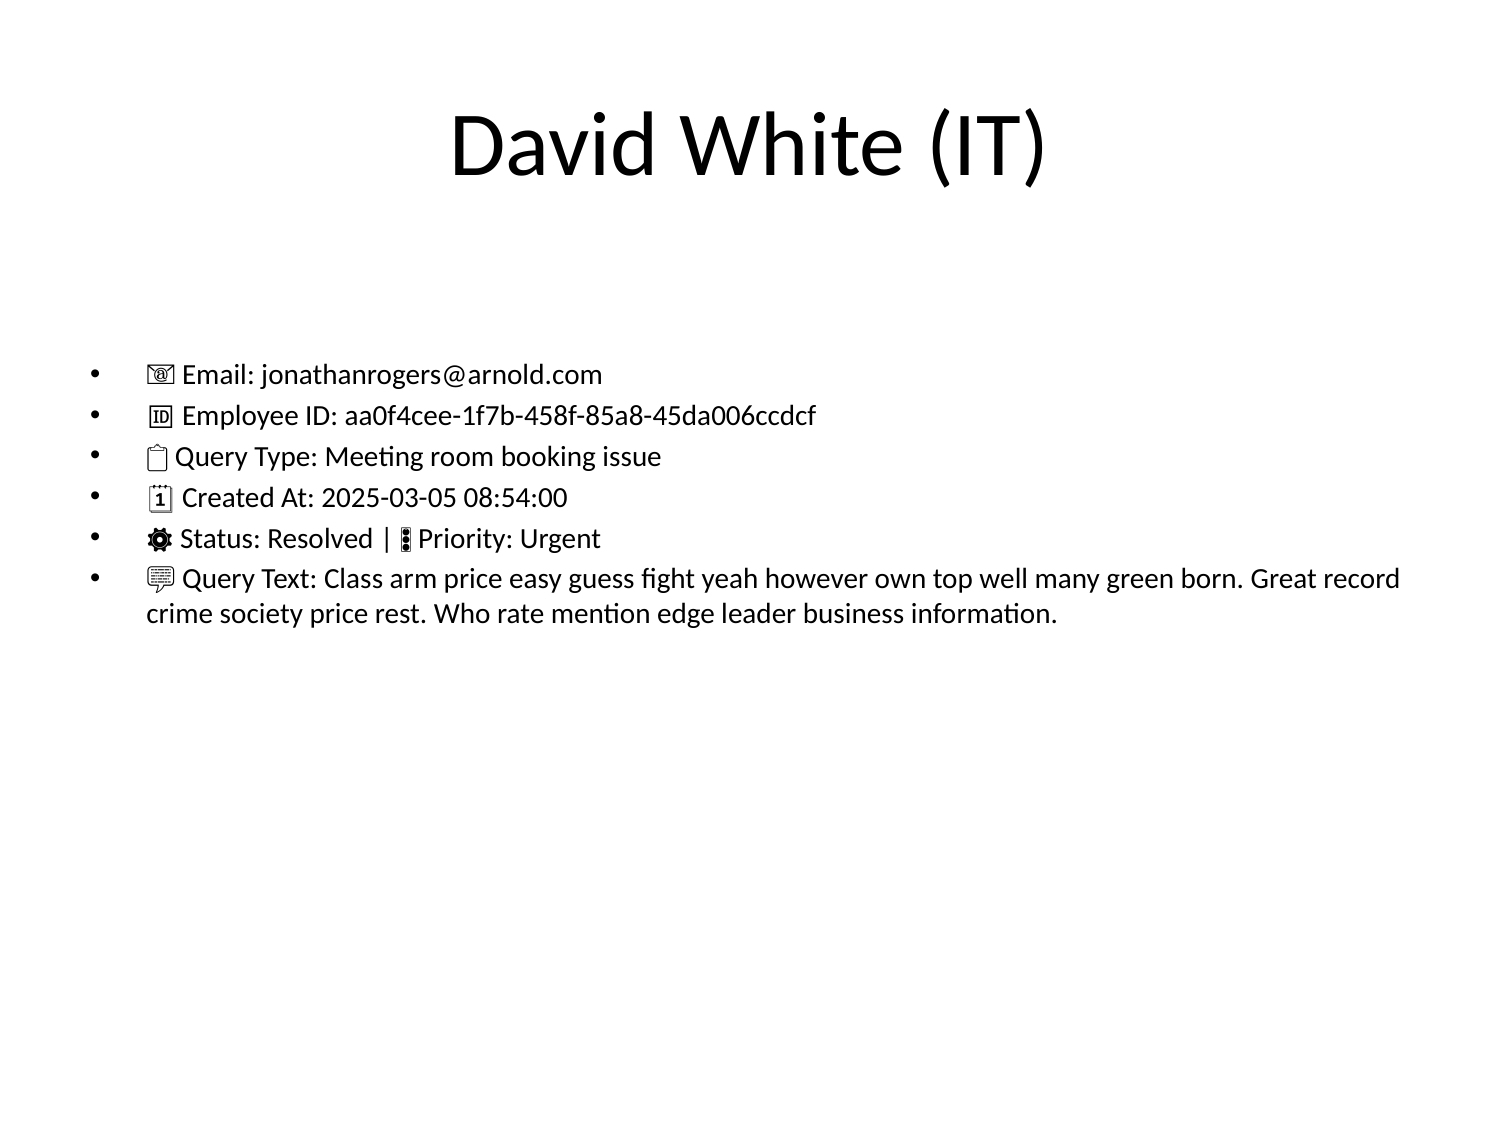

# David White (IT)

📧 Email: jonathanrogers@arnold.com
🆔 Employee ID: aa0f4cee-1f7b-458f-85a8-45da006ccdcf
📋 Query Type: Meeting room booking issue
🗓 Created At: 2025-03-05 08:54:00
⚙ Status: Resolved | 🚦 Priority: Urgent
💬 Query Text: Class arm price easy guess fight yeah however own top well many green born. Great record crime society price rest. Who rate mention edge leader business information.